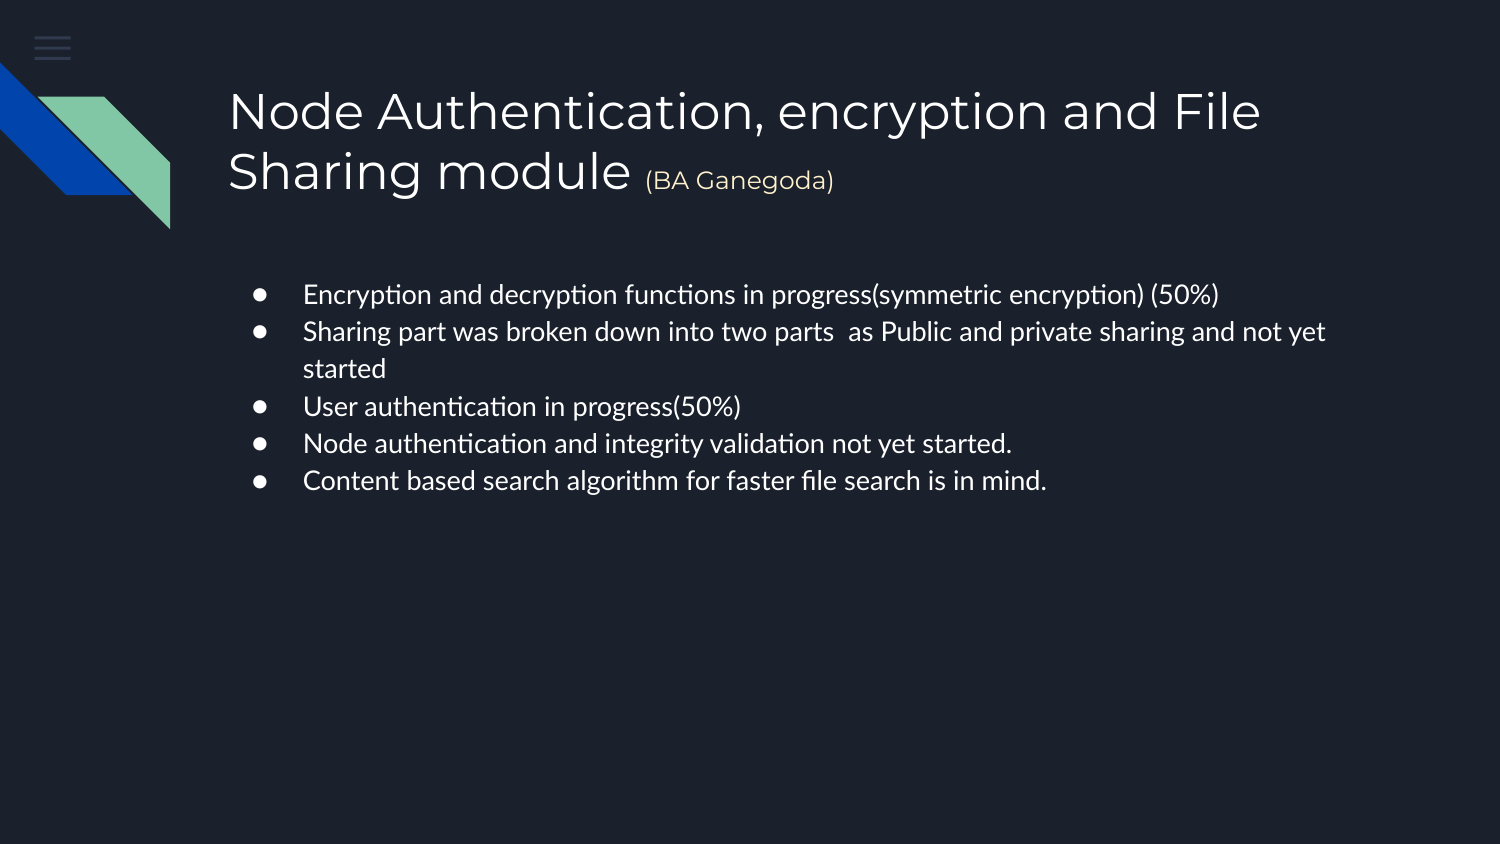

# Node Authentication, encryption and File Sharing module (BA Ganegoda)

Encryption and decryption functions in progress(symmetric encryption) (50%)
Sharing part was broken down into two parts  as Public and private sharing and not yet started
User authentication in progress(50%)
Node authentication and integrity validation not yet started.
Content based search algorithm for faster file search is in mind.